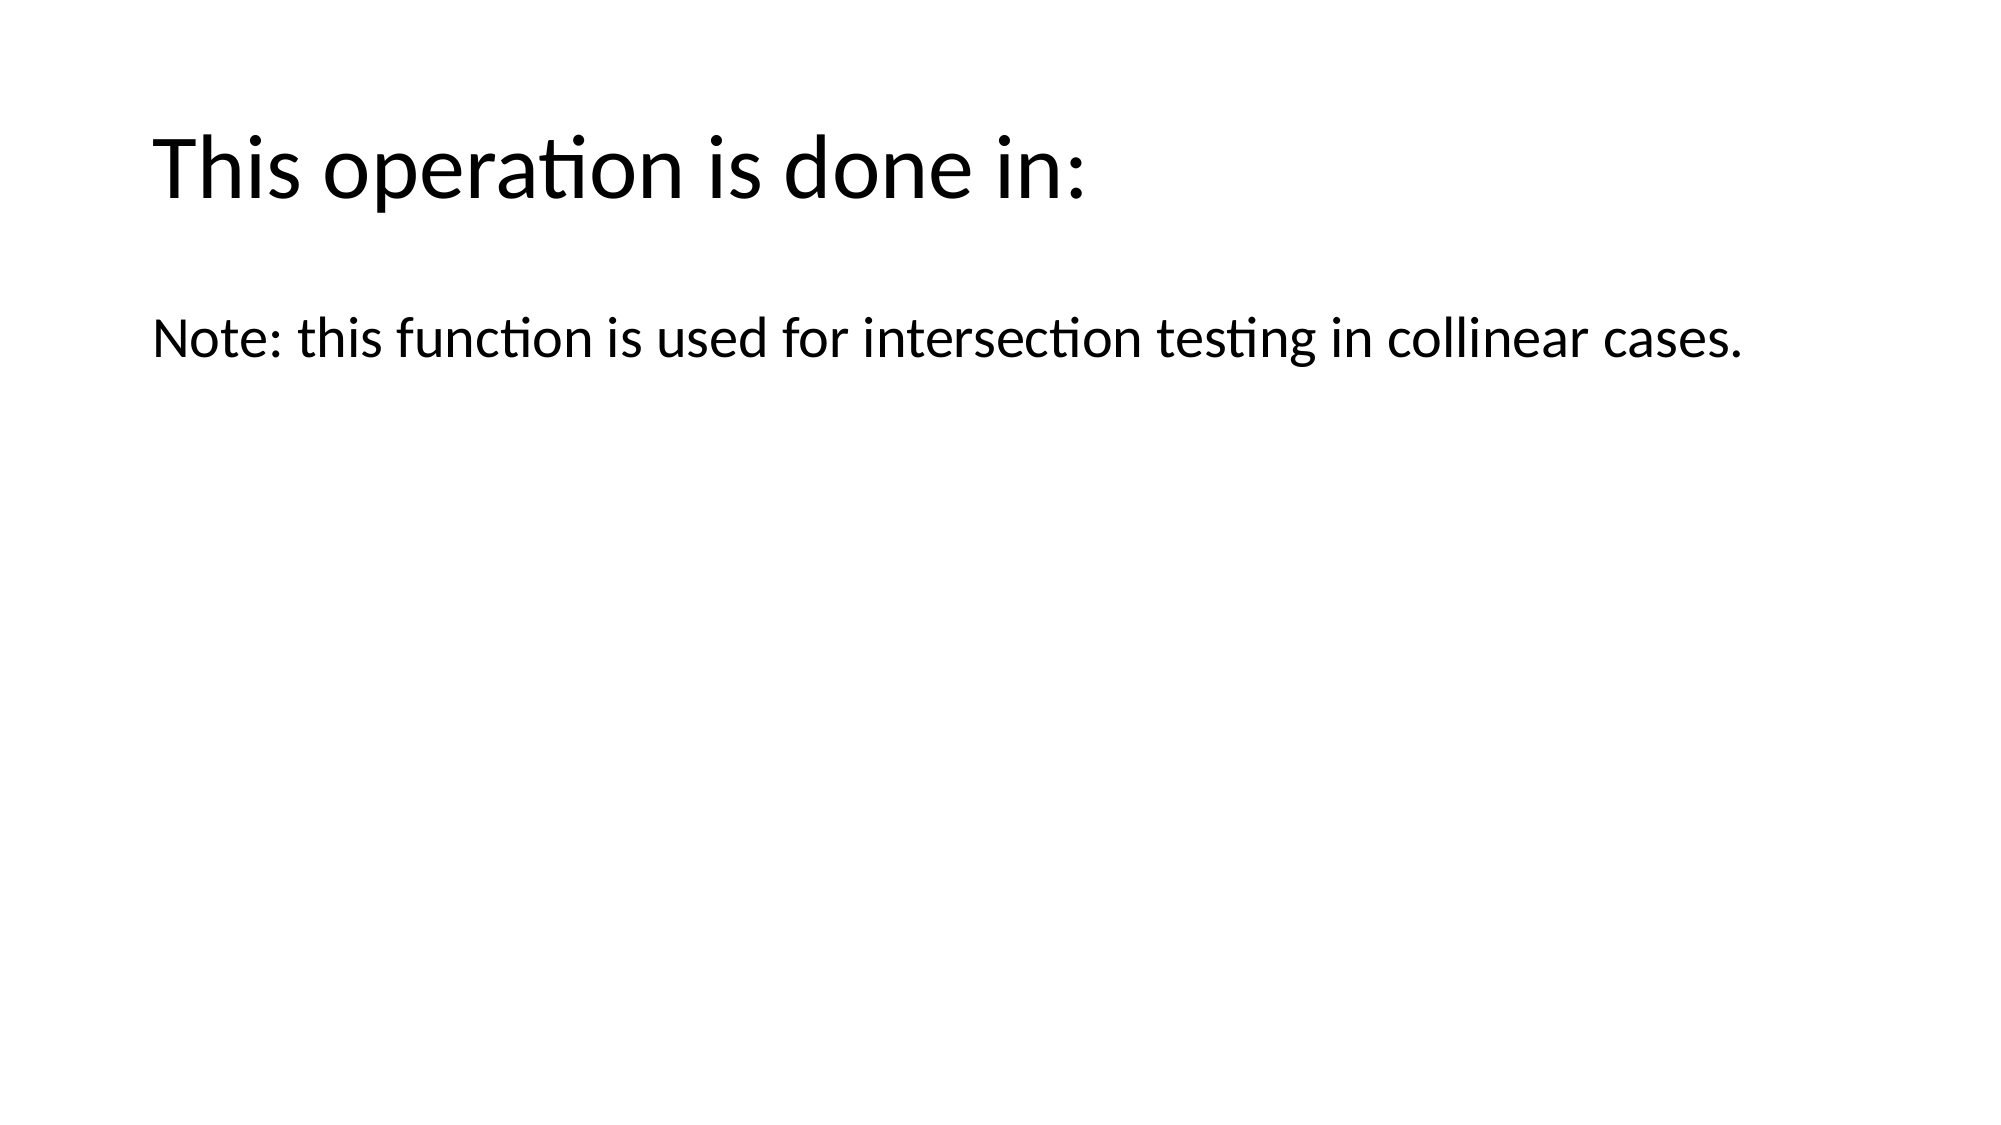

# This operation is done in:
Note: this function is used for intersection testing in collinear cases.